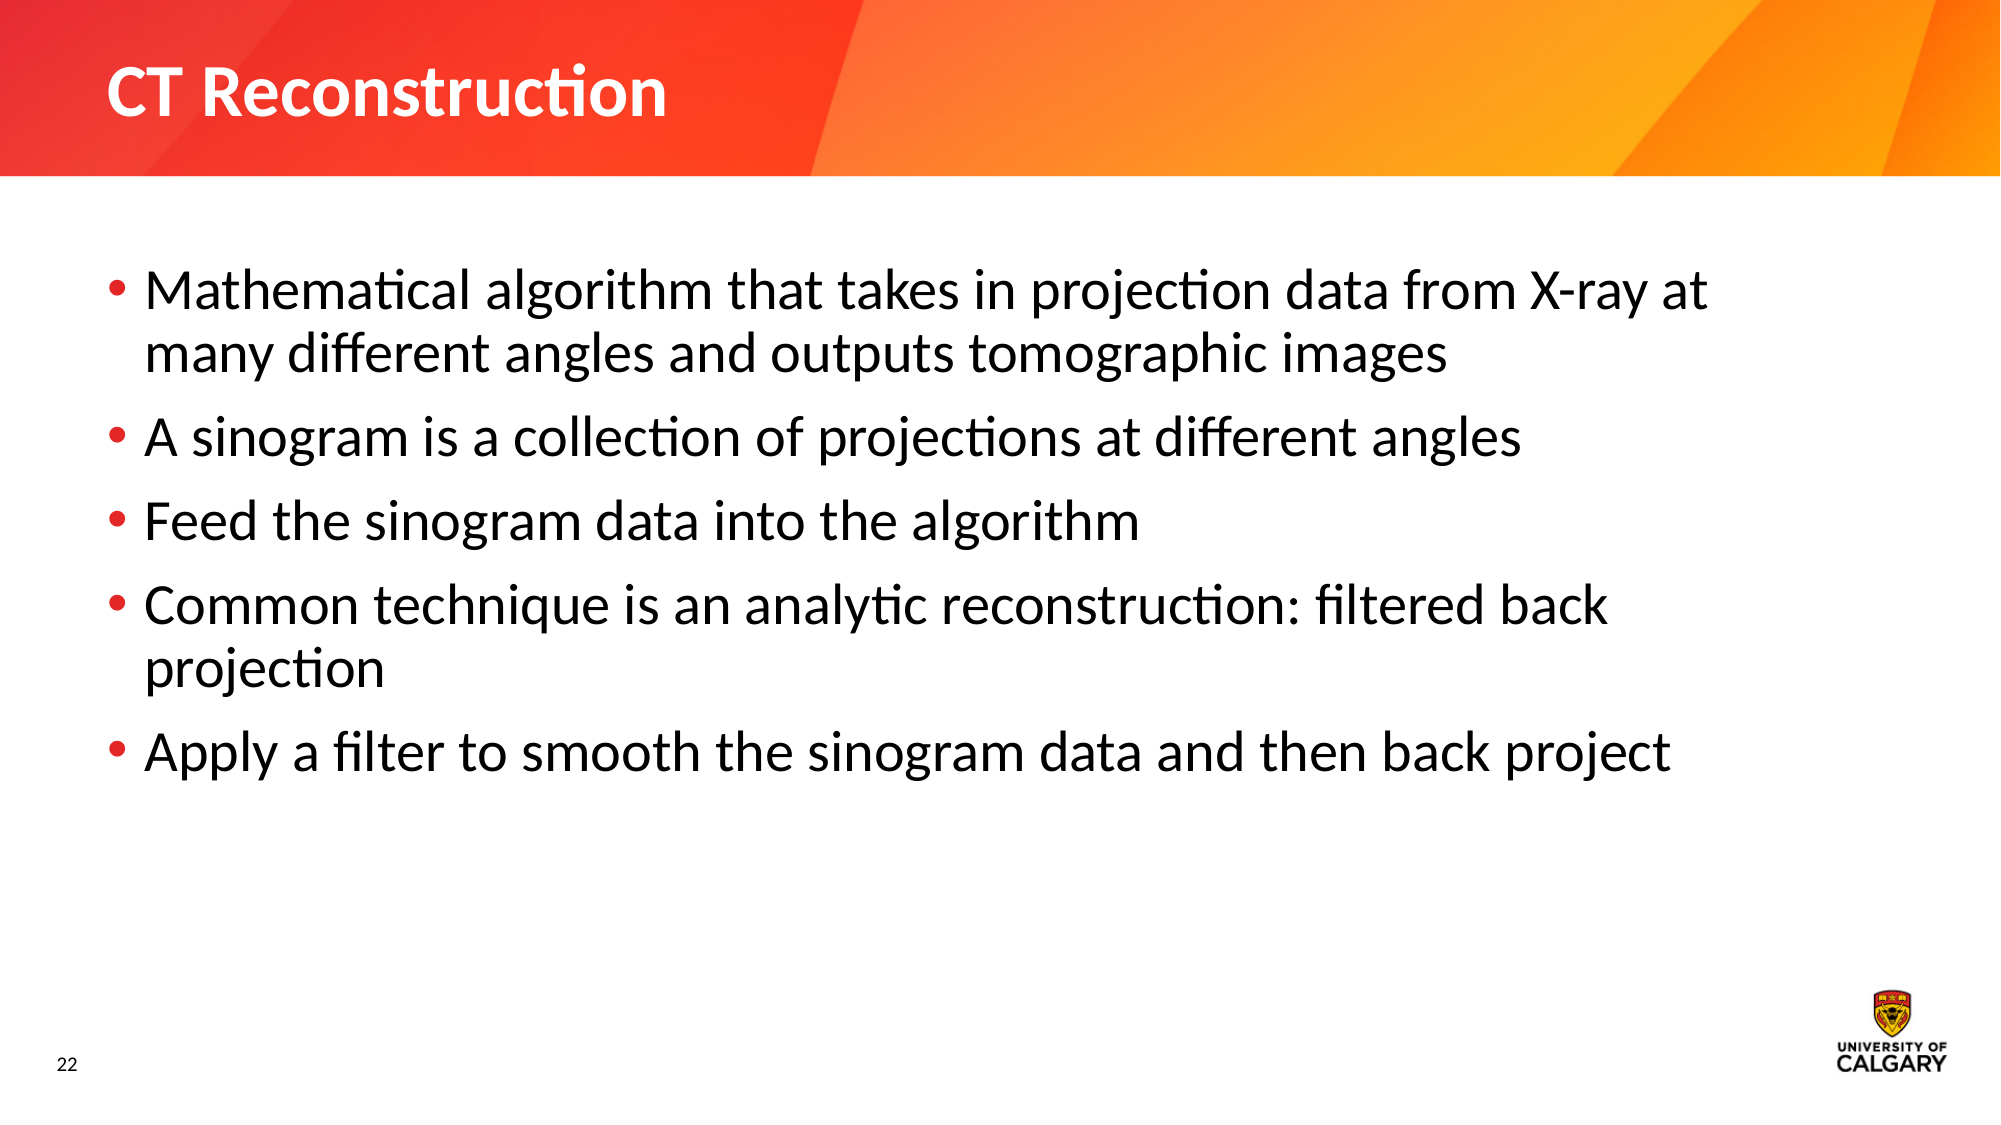

# CT Reconstruction
Mathematical algorithm that takes in projection data from X-ray at many different angles and outputs tomographic images
A sinogram is a collection of projections at different angles
Feed the sinogram data into the algorithm
Common technique is an analytic reconstruction: filtered back projection
Apply a filter to smooth the sinogram data and then back project
22